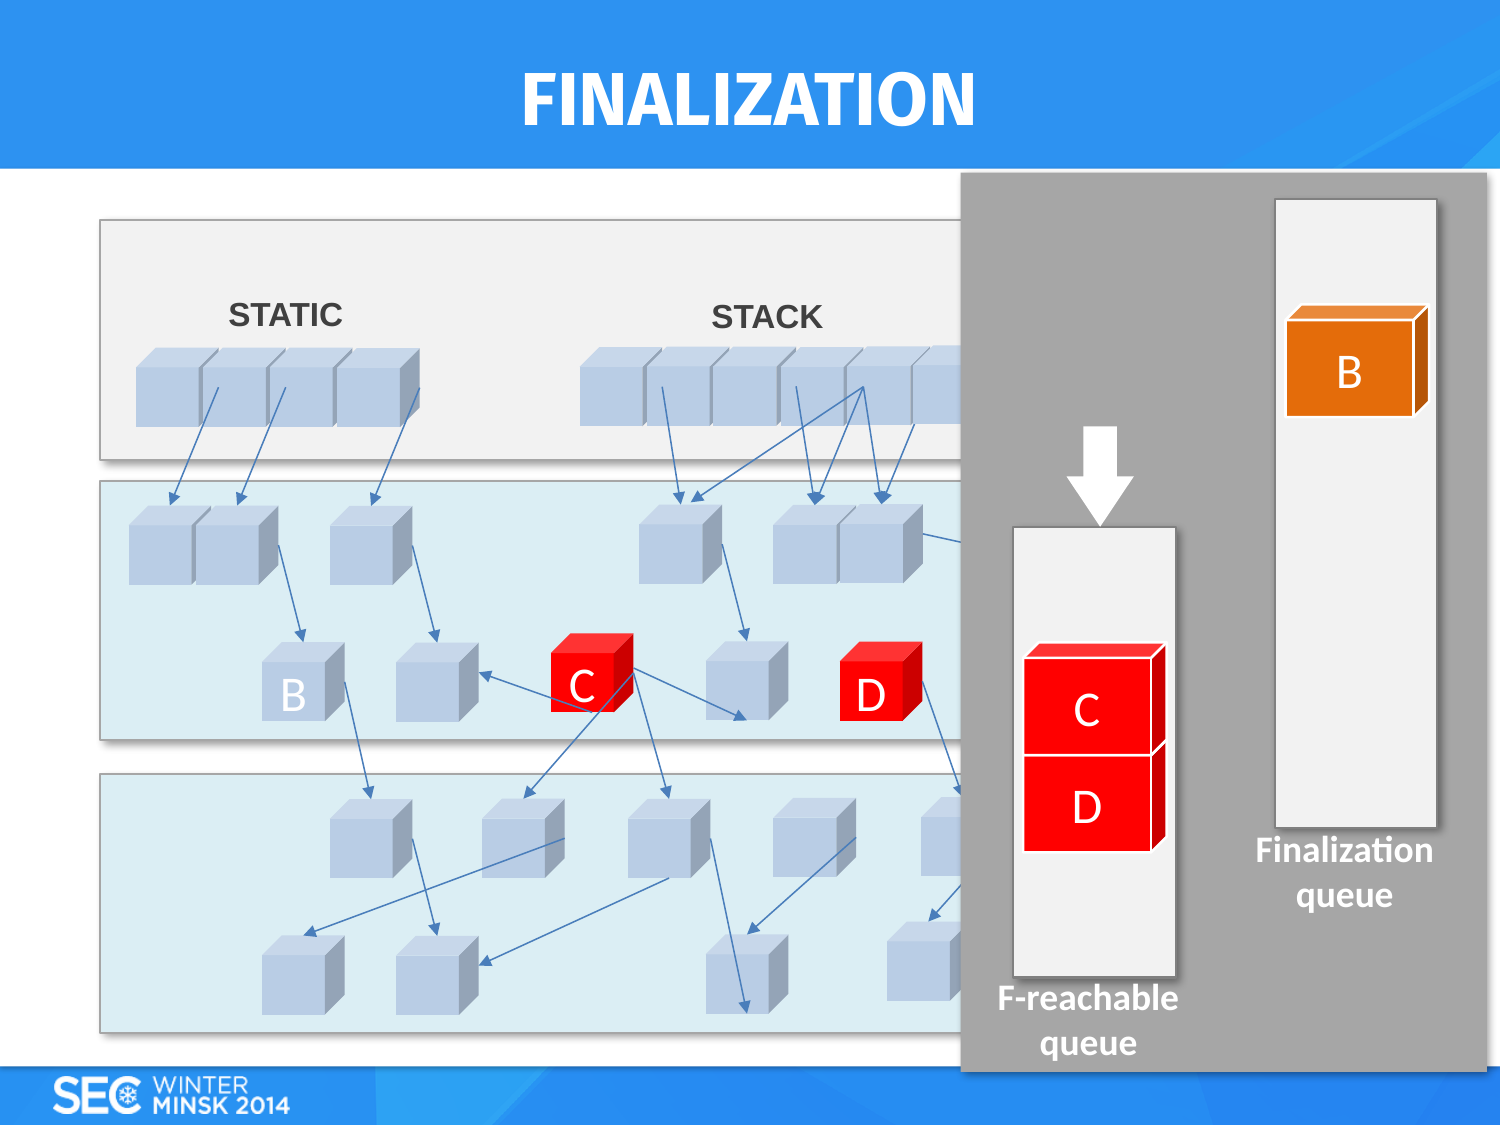

# FINALIZATION

Application Roots
STATIC
STACK
CPU REGISTERS
B

Managed
Heap

C

D
B
C

D
Unmanaged
Heap

Finalization queue

F-reachable queue